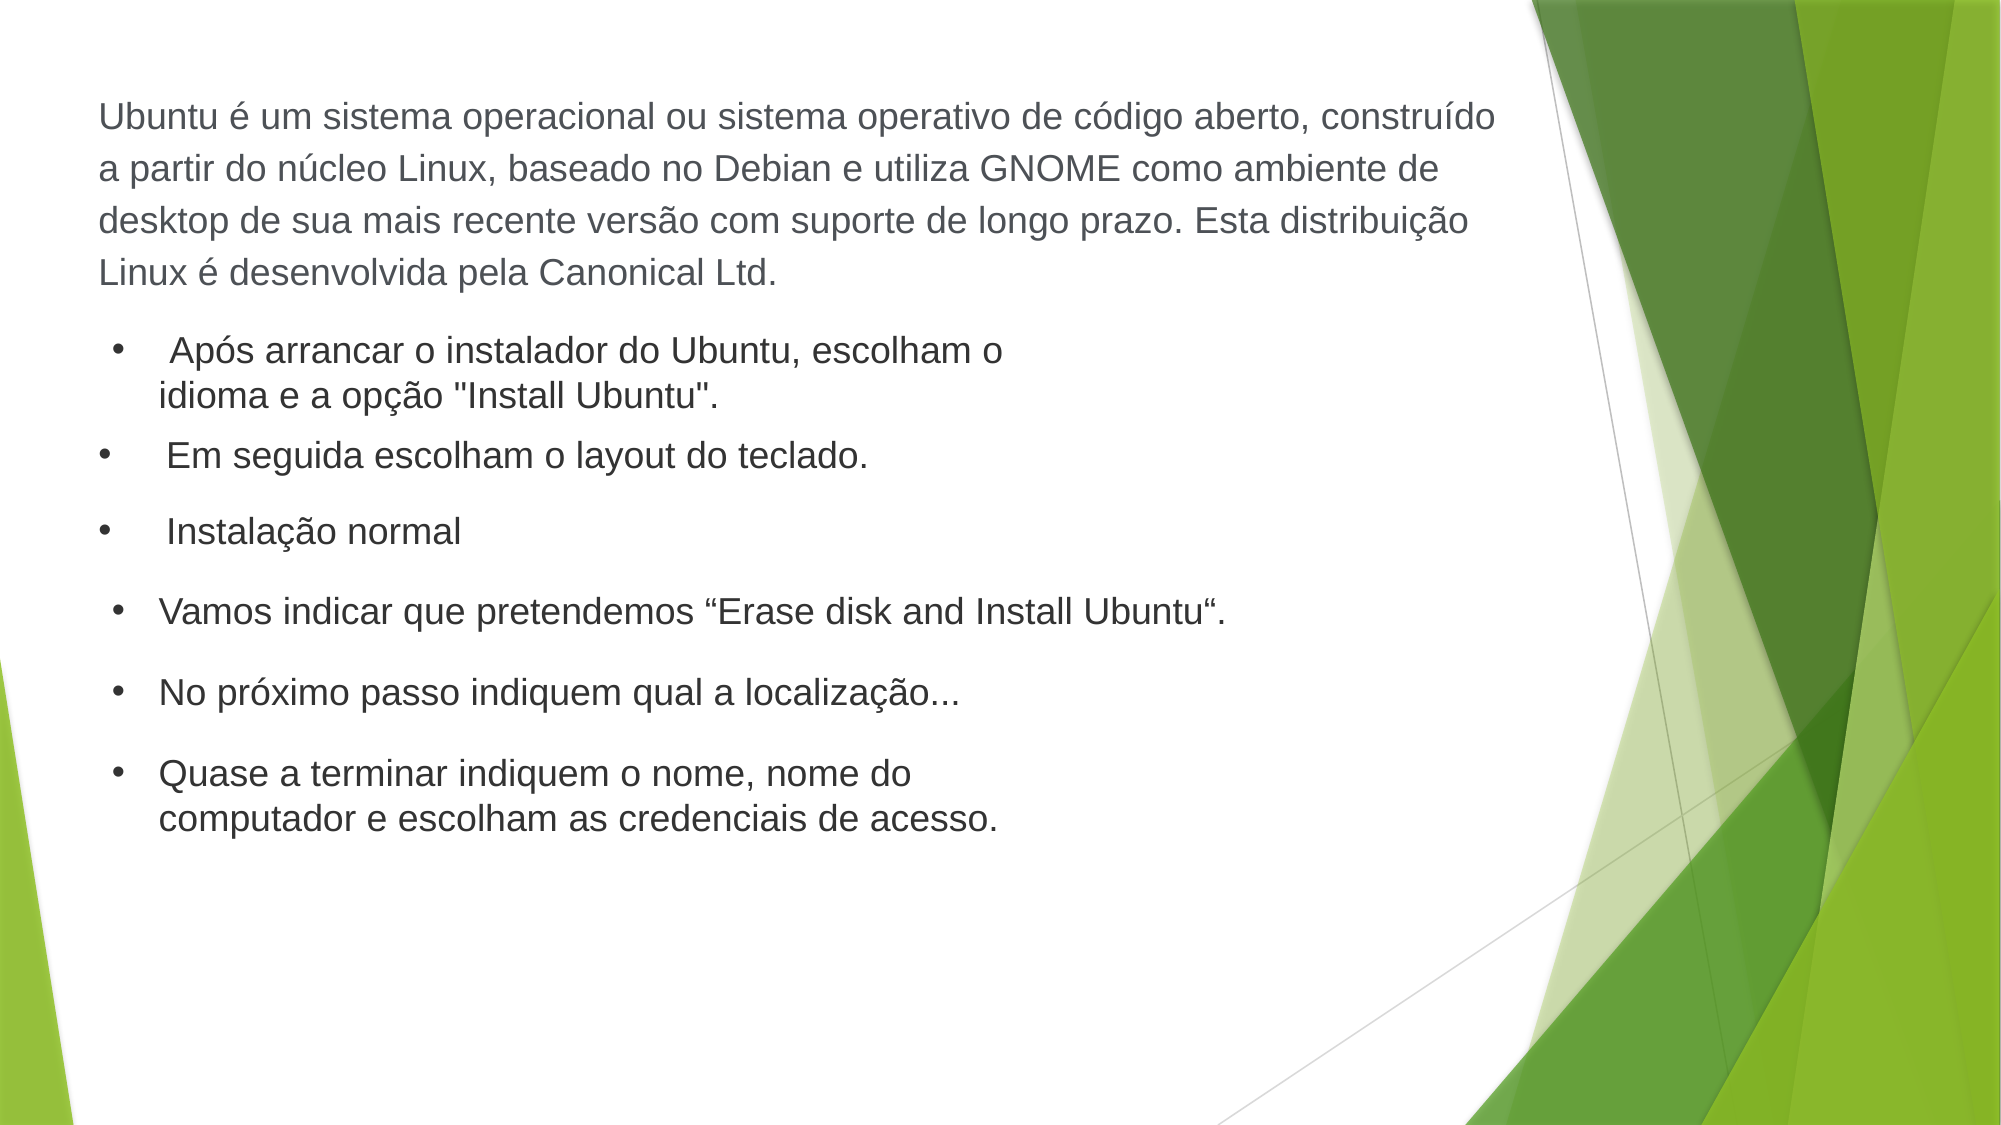

Ubuntu é um sistema operacional ou sistema operativo de código aberto, construído a partir do núcleo Linux, baseado no Debian e utiliza GNOME como ambiente de desktop de sua mais recente versão com suporte de longo prazo. Esta distribuição Linux é desenvolvida pela Canonical Ltd.
 Após arrancar o instalador do Ubuntu, escolham o idioma e a opção "Install Ubuntu".
  Em seguida escolham o layout do teclado.
  Instalação normal
Vamos indicar que pretendemos “Erase disk and Install Ubuntu“.
No próximo passo indiquem qual a localização...
Quase a terminar indiquem o nome, nome do  computador e escolham as credenciais de acesso.